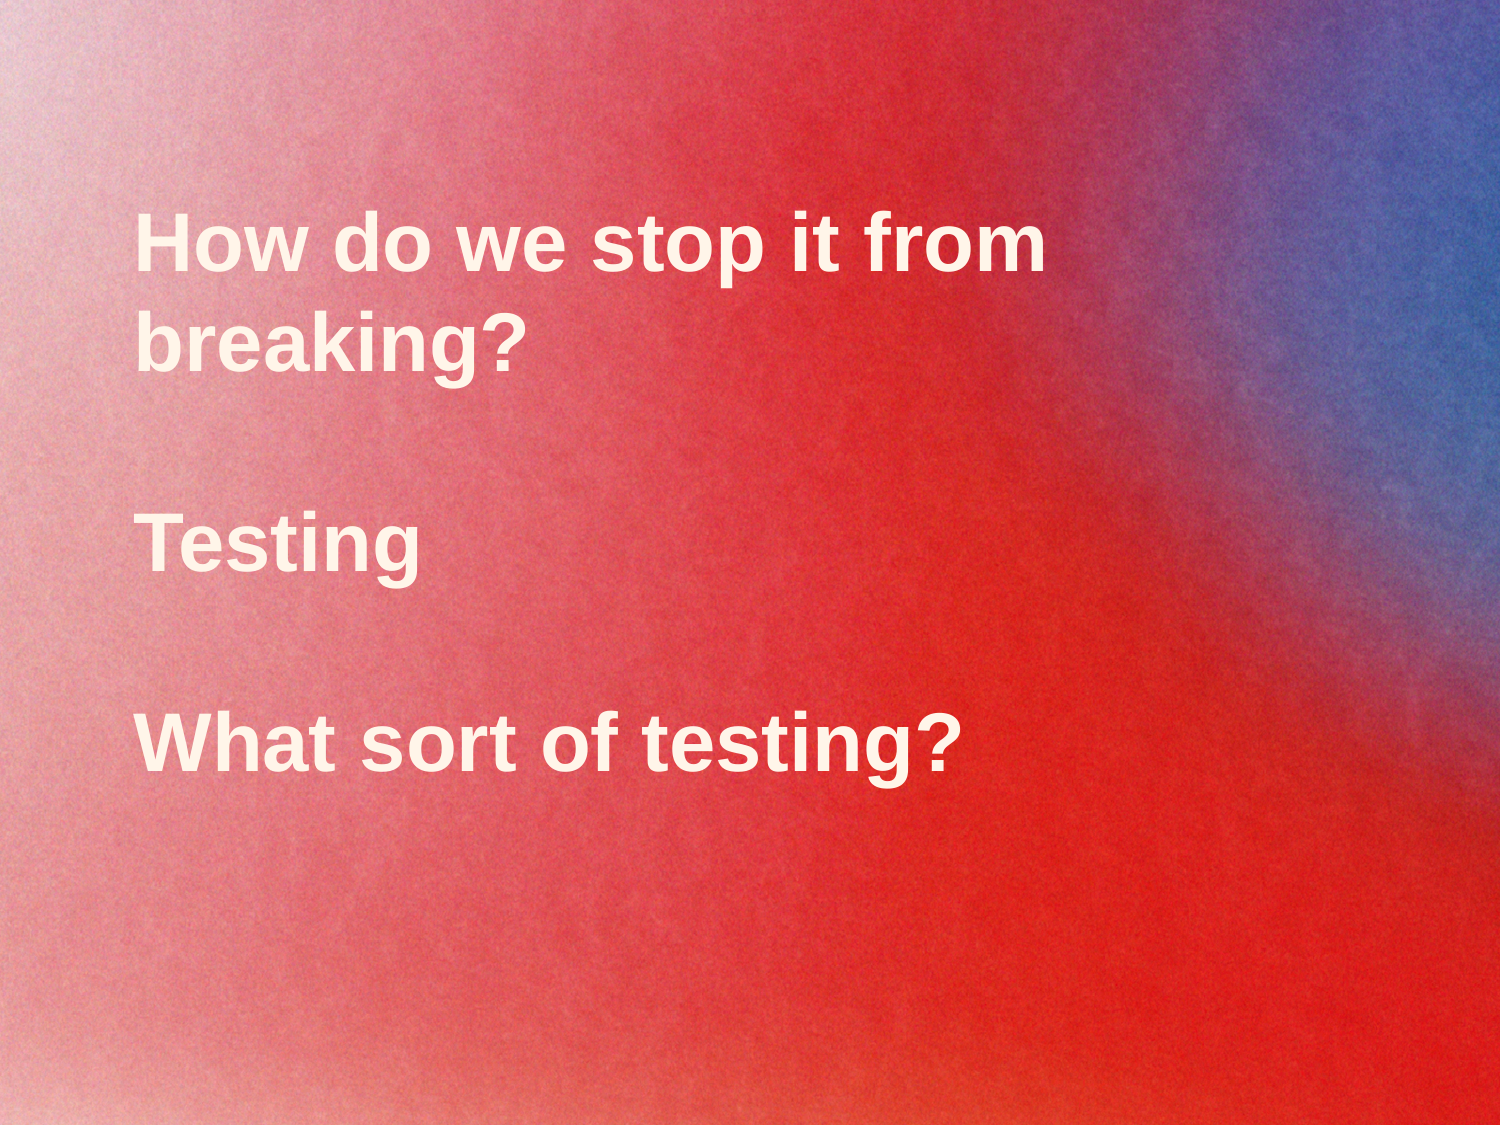

# How do we stop it from breaking? Testing What sort of testing?